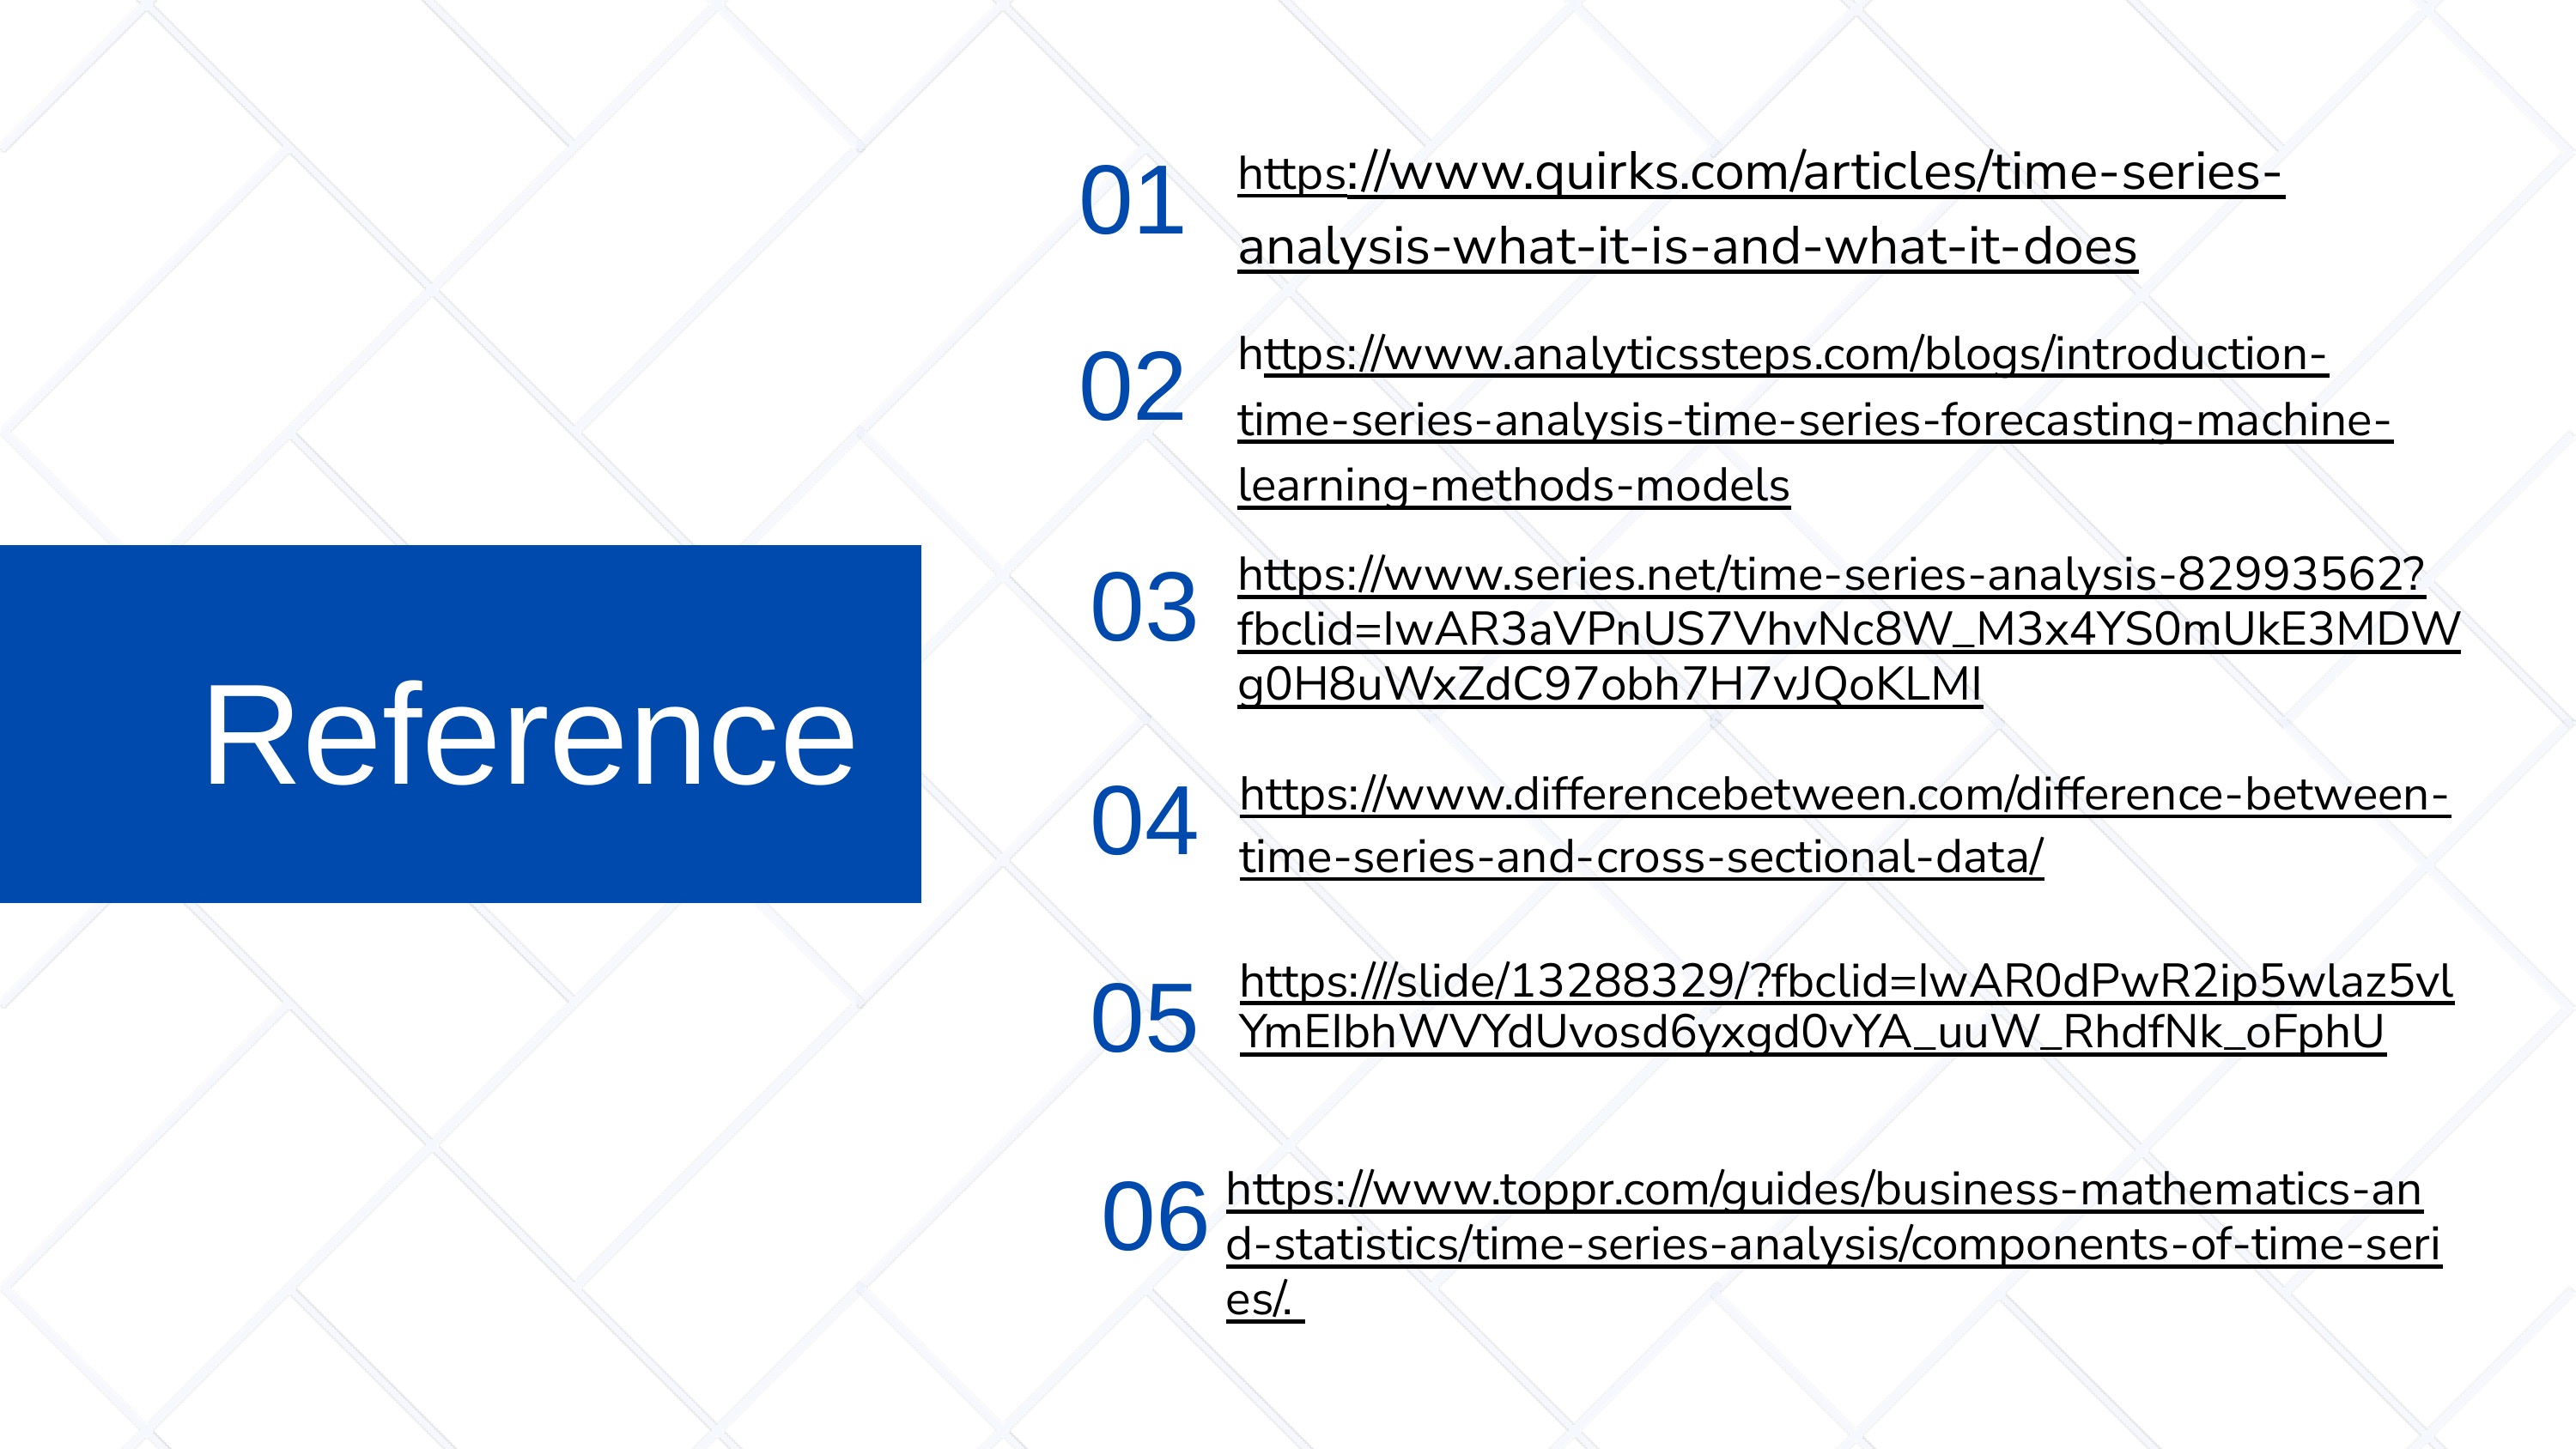

01
https://www.quirks.com/articles/time-series-analysis-what-it-is-and-what-it-does
02
https://www.analyticssteps.com/blogs/introduction-time-series-analysis-time-series-forecasting-machine-learning-methods-models
03
https://www.series.net/time-series-analysis-82993562?fbclid=IwAR3aVPnUS7VhvNc8W_M3x4YS0mUkE3MDWg0H8uWxZdC97obh7H7vJQoKLMI

Reference
04
https://www.differencebetween.com/difference-between-time-series-and-cross-sectional-data/
05
https:///slide/13288329/?fbclid=IwAR0dPwR2ip5wlaz5vlYmEIbhWVYdUvosd6yxgd0vYA_uuW_RhdfNk_oFphU
06
https://www.toppr.com/guides/business-mathematics-and-statistics/time-series-analysis/components-of-time-series/.